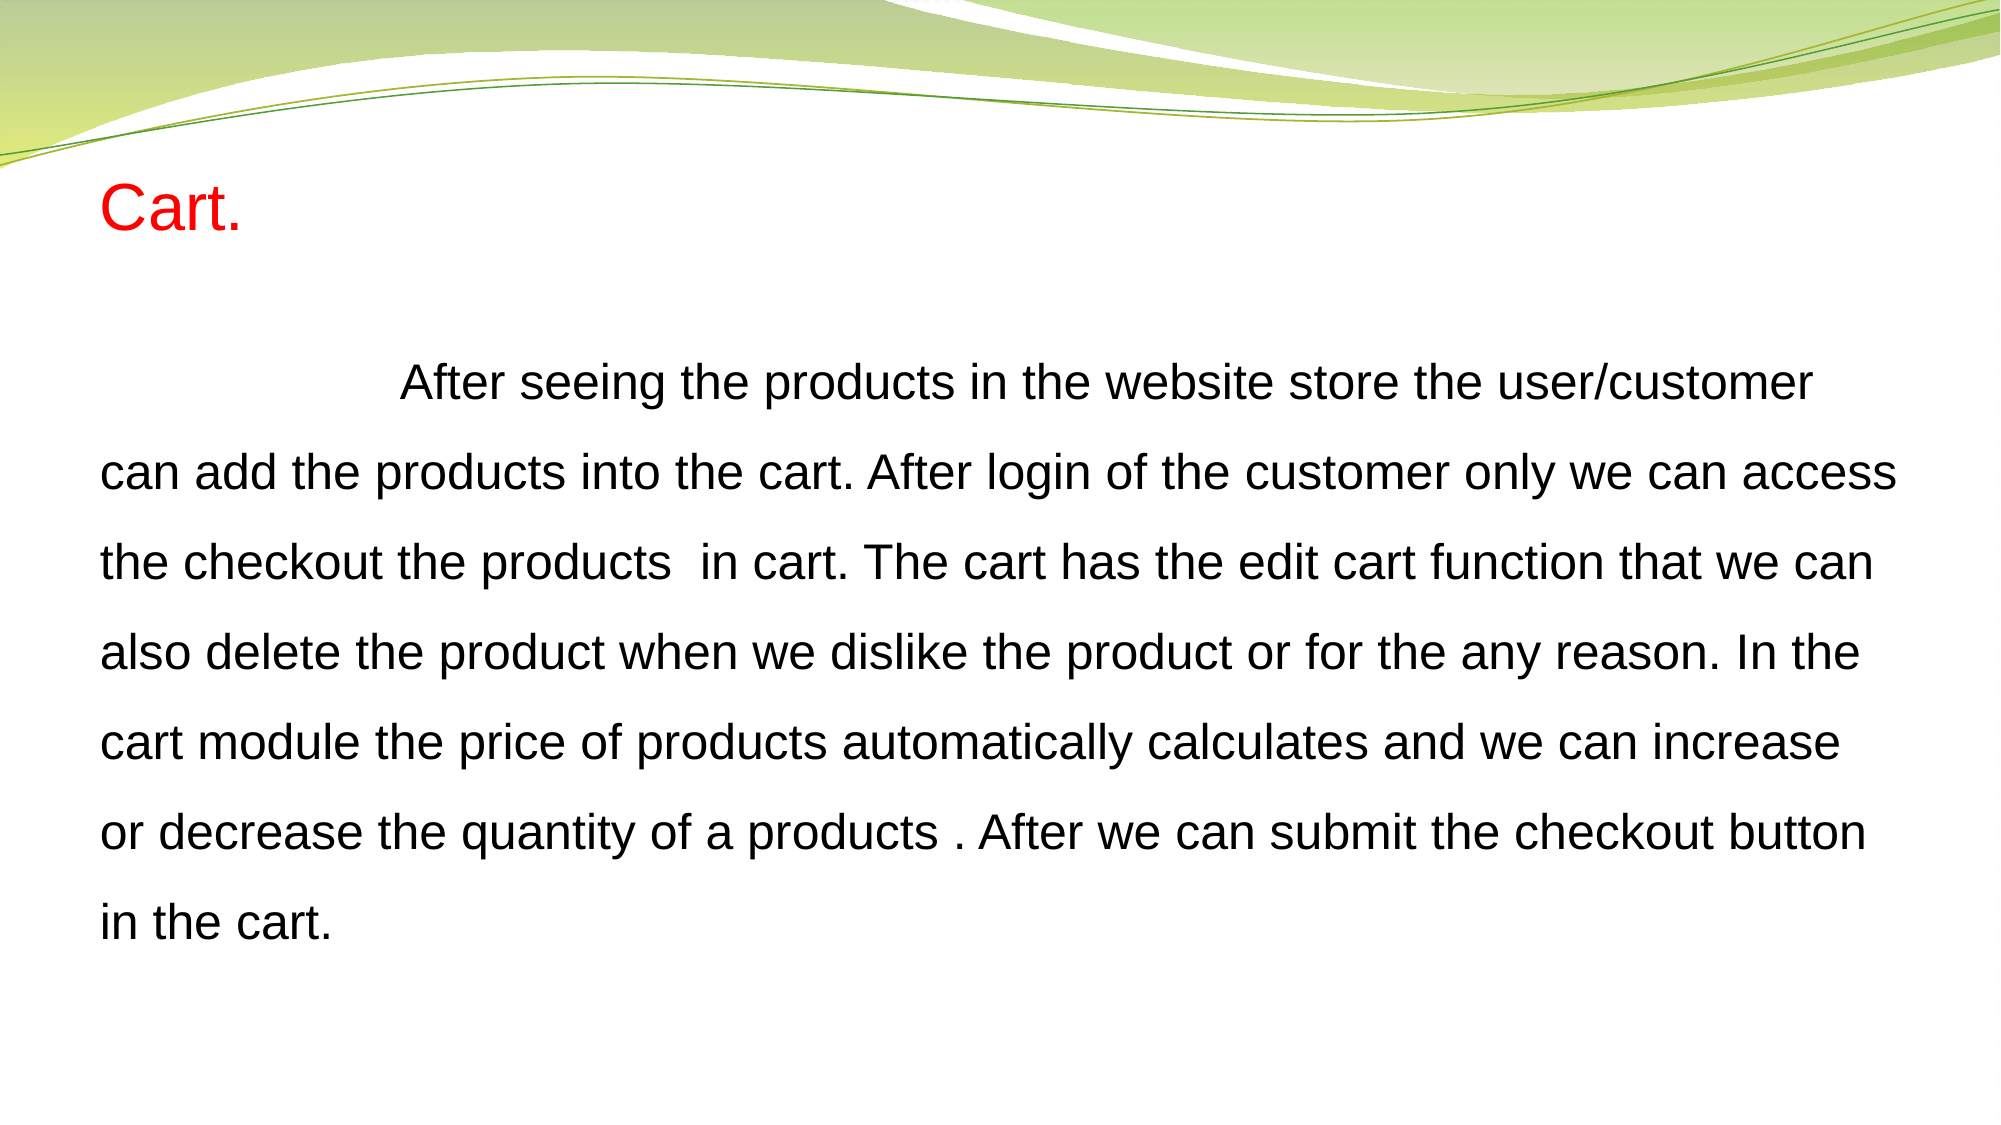

Cart.
		After seeing the products in the website store the user/customer can add the products into the cart. After login of the customer only we can access the checkout the products  in cart. The cart has the edit cart function that we can also delete the product when we dislike the product or for the any reason. In the cart module the price of products automatically calculates and we can increase or decrease the quantity of a products . After we can submit the checkout button in the cart.